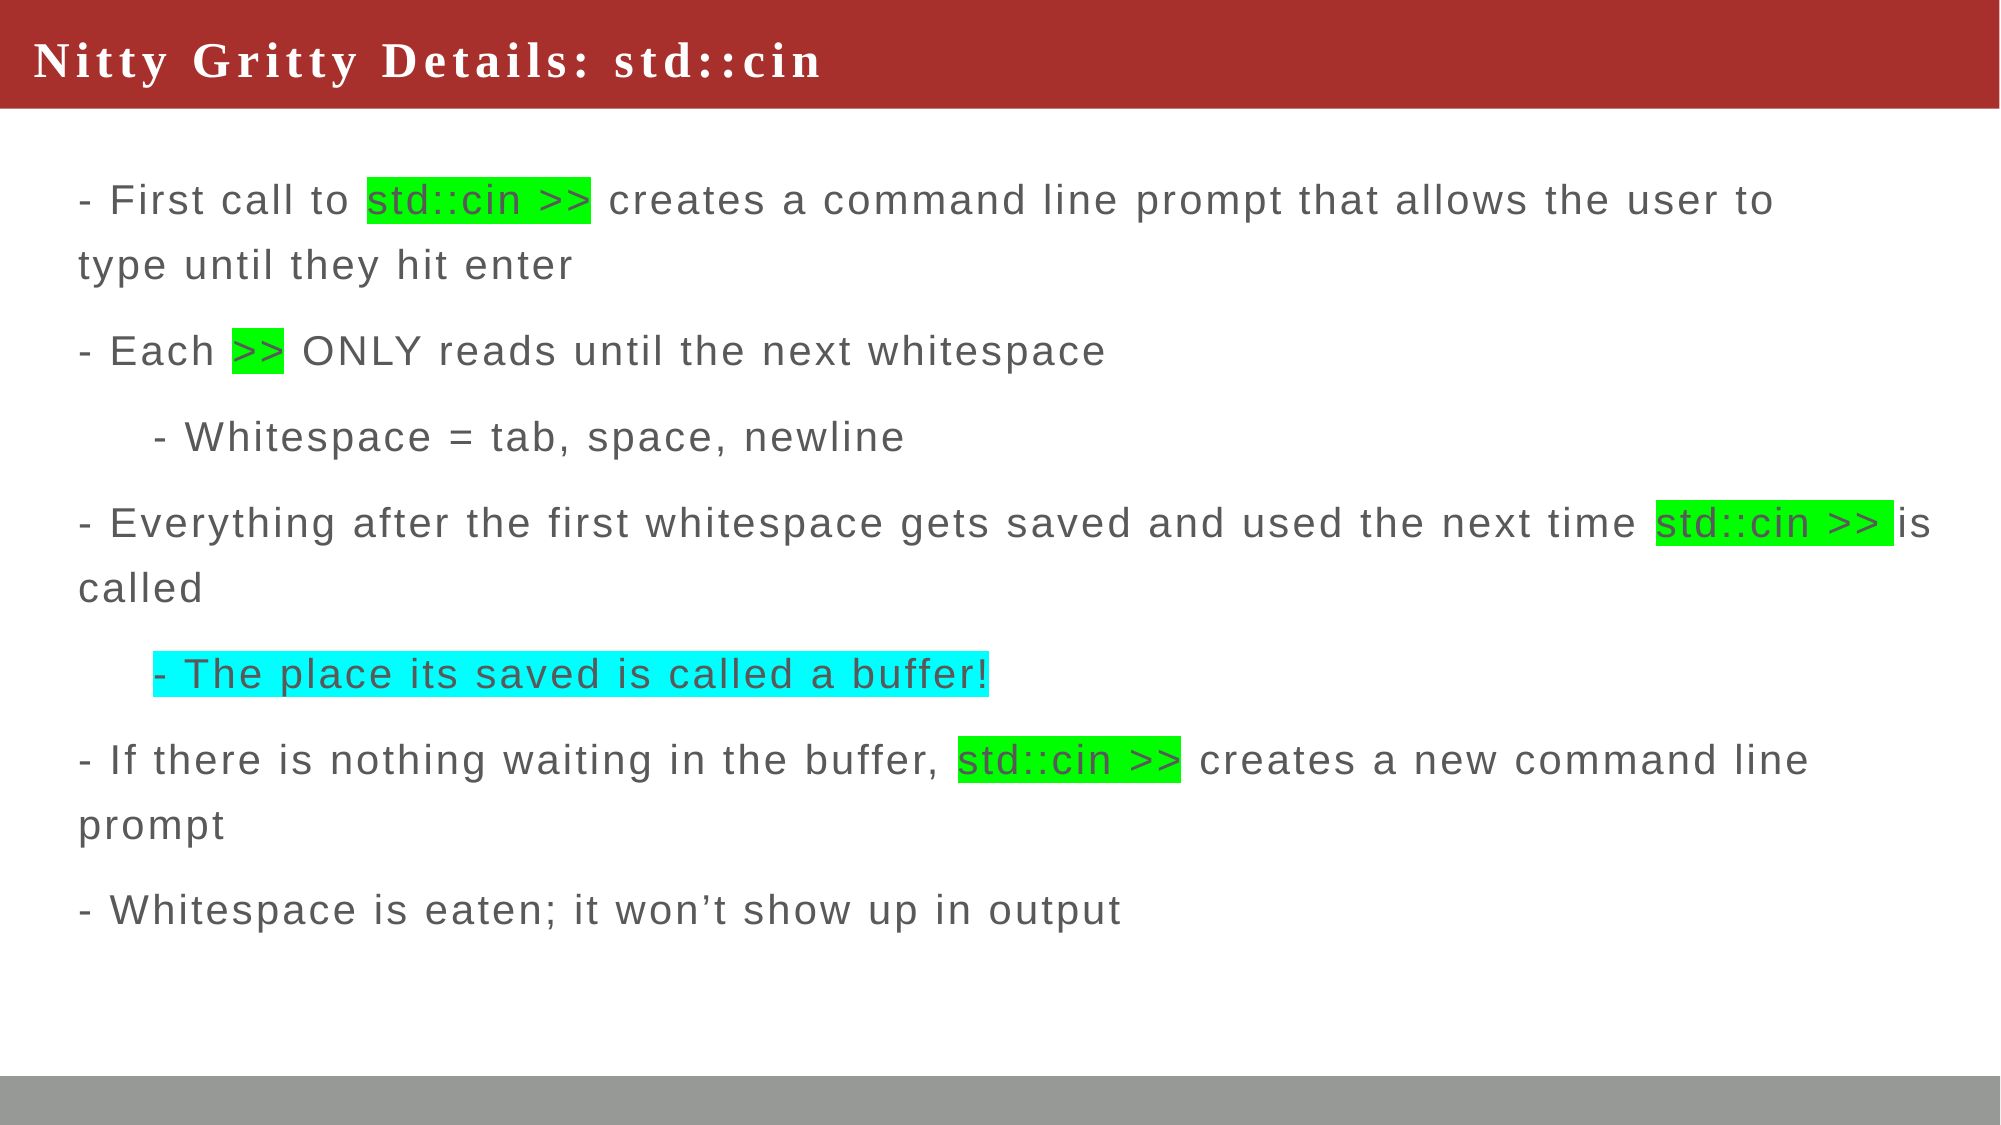

# Nitty Gritty Details: std::cin
- First call to std::cin >> creates a command line prompt that allows the user to 	type until they hit enter
- Each >> ONLY reads until the next whitespace
- Whitespace = tab, space, newline
- Everything after the first whitespace gets saved and used the next time std::cin >> is called
- The place its saved is called a buffer!
- If there is nothing waiting in the buffer, std::cin >> creates a new command line prompt
- Whitespace is eaten; it won’t show up in output
23